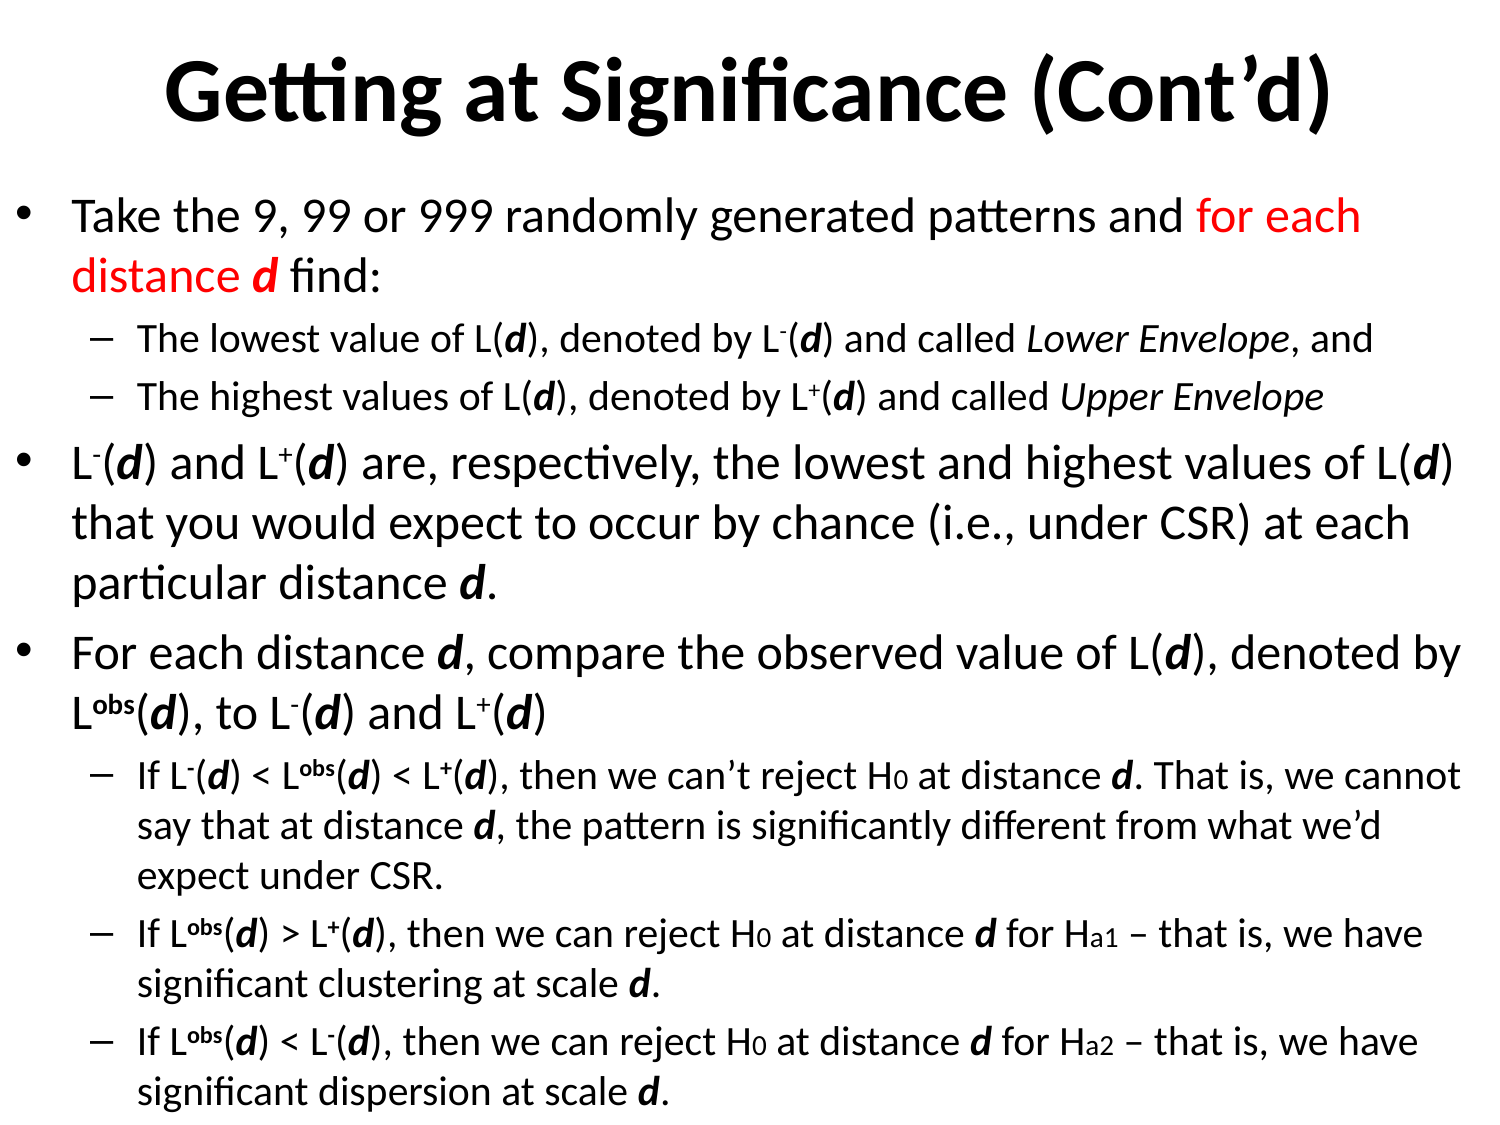

# Getting at Significance (Cont’d)
Take the 9, 99 or 999 randomly generated patterns and for each distance d find:
The lowest value of L(d), denoted by L-(d) and called Lower Envelope, and
The highest values of L(d), denoted by L+(d) and called Upper Envelope
L-(d) and L+(d) are, respectively, the lowest and highest values of L(d) that you would expect to occur by chance (i.e., under CSR) at each particular distance d.
For each distance d, compare the observed value of L(d), denoted by Lobs(d), to L-(d) and L+(d)
If L-(d) < Lobs(d) < L+(d), then we can’t reject H0 at distance d. That is, we cannot say that at distance d, the pattern is significantly different from what we’d expect under CSR.
If Lobs(d) > L+(d), then we can reject H0 at distance d for Ha1 – that is, we have significant clustering at scale d.
If Lobs(d) < L-(d), then we can reject H0 at distance d for Ha2 – that is, we have significant dispersion at scale d.